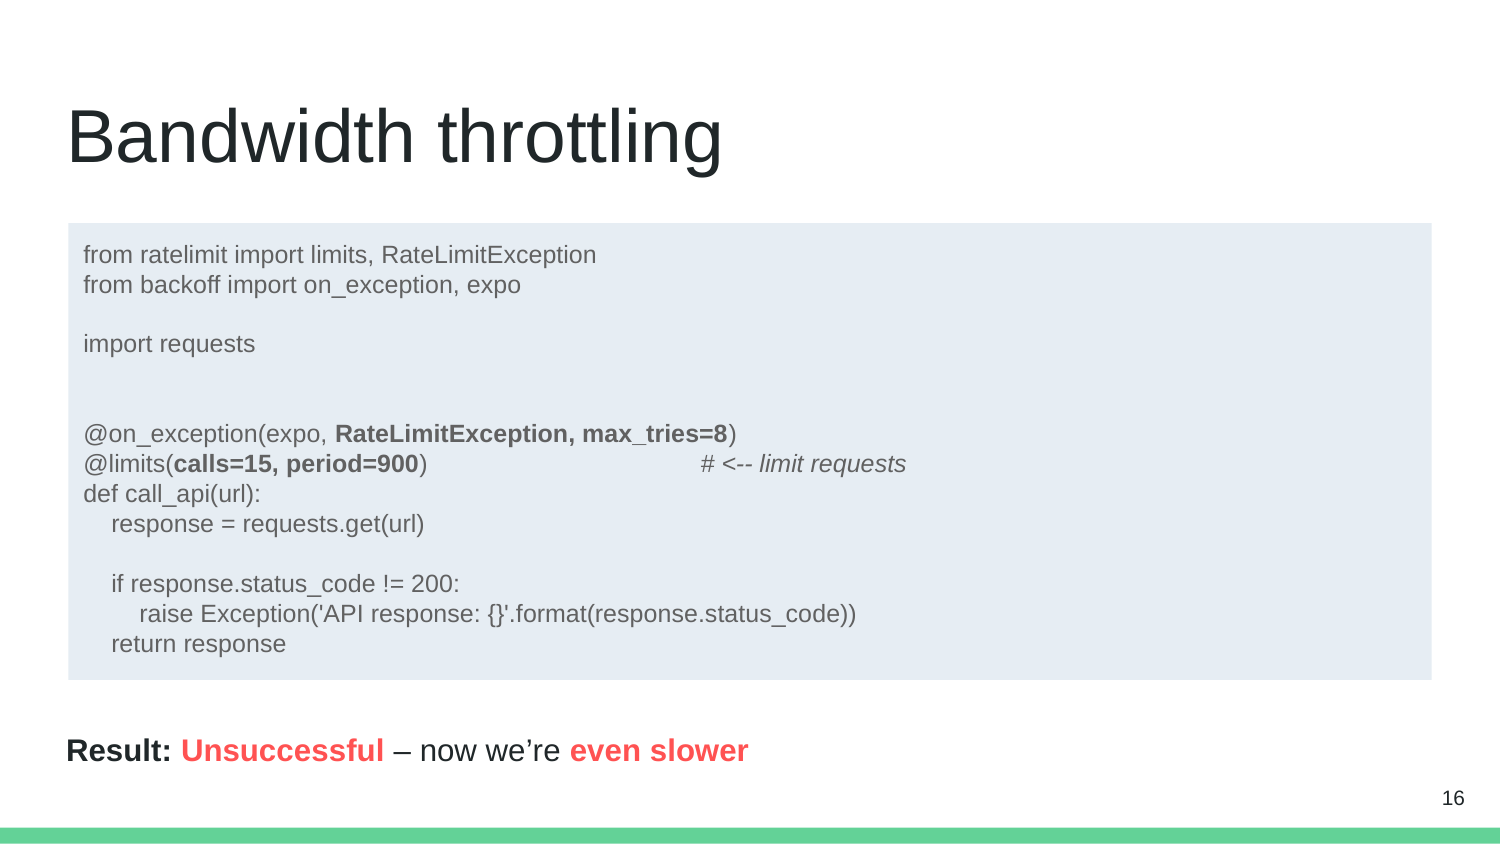

# Bandwidth throttling
from ratelimit import limits, RateLimitException
from backoff import on_exception, expo

import requests

@on_exception(expo, RateLimitException, max_tries=8)
@limits(calls=15, period=900)                                       # <-- limit requests
def call_api(url):
    response = requests.get(url)

    if response.status_code != 200:
        raise Exception('API response: {}'.format(response.status_code))
    return response
Result: Unsuccessful – now we’re even slower
16